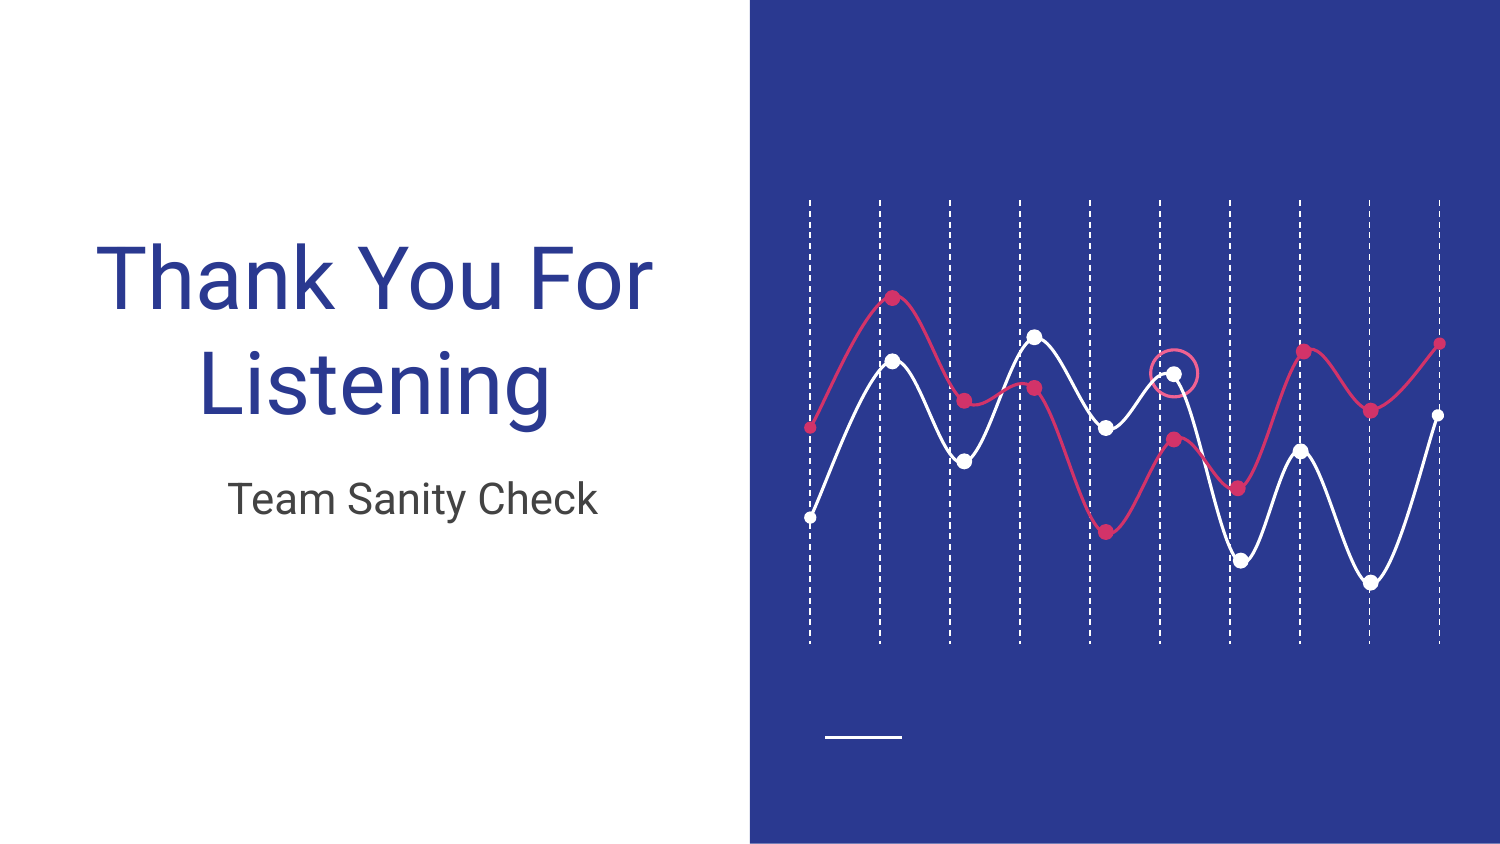

# Thank You For Listening

Team Sanity Check